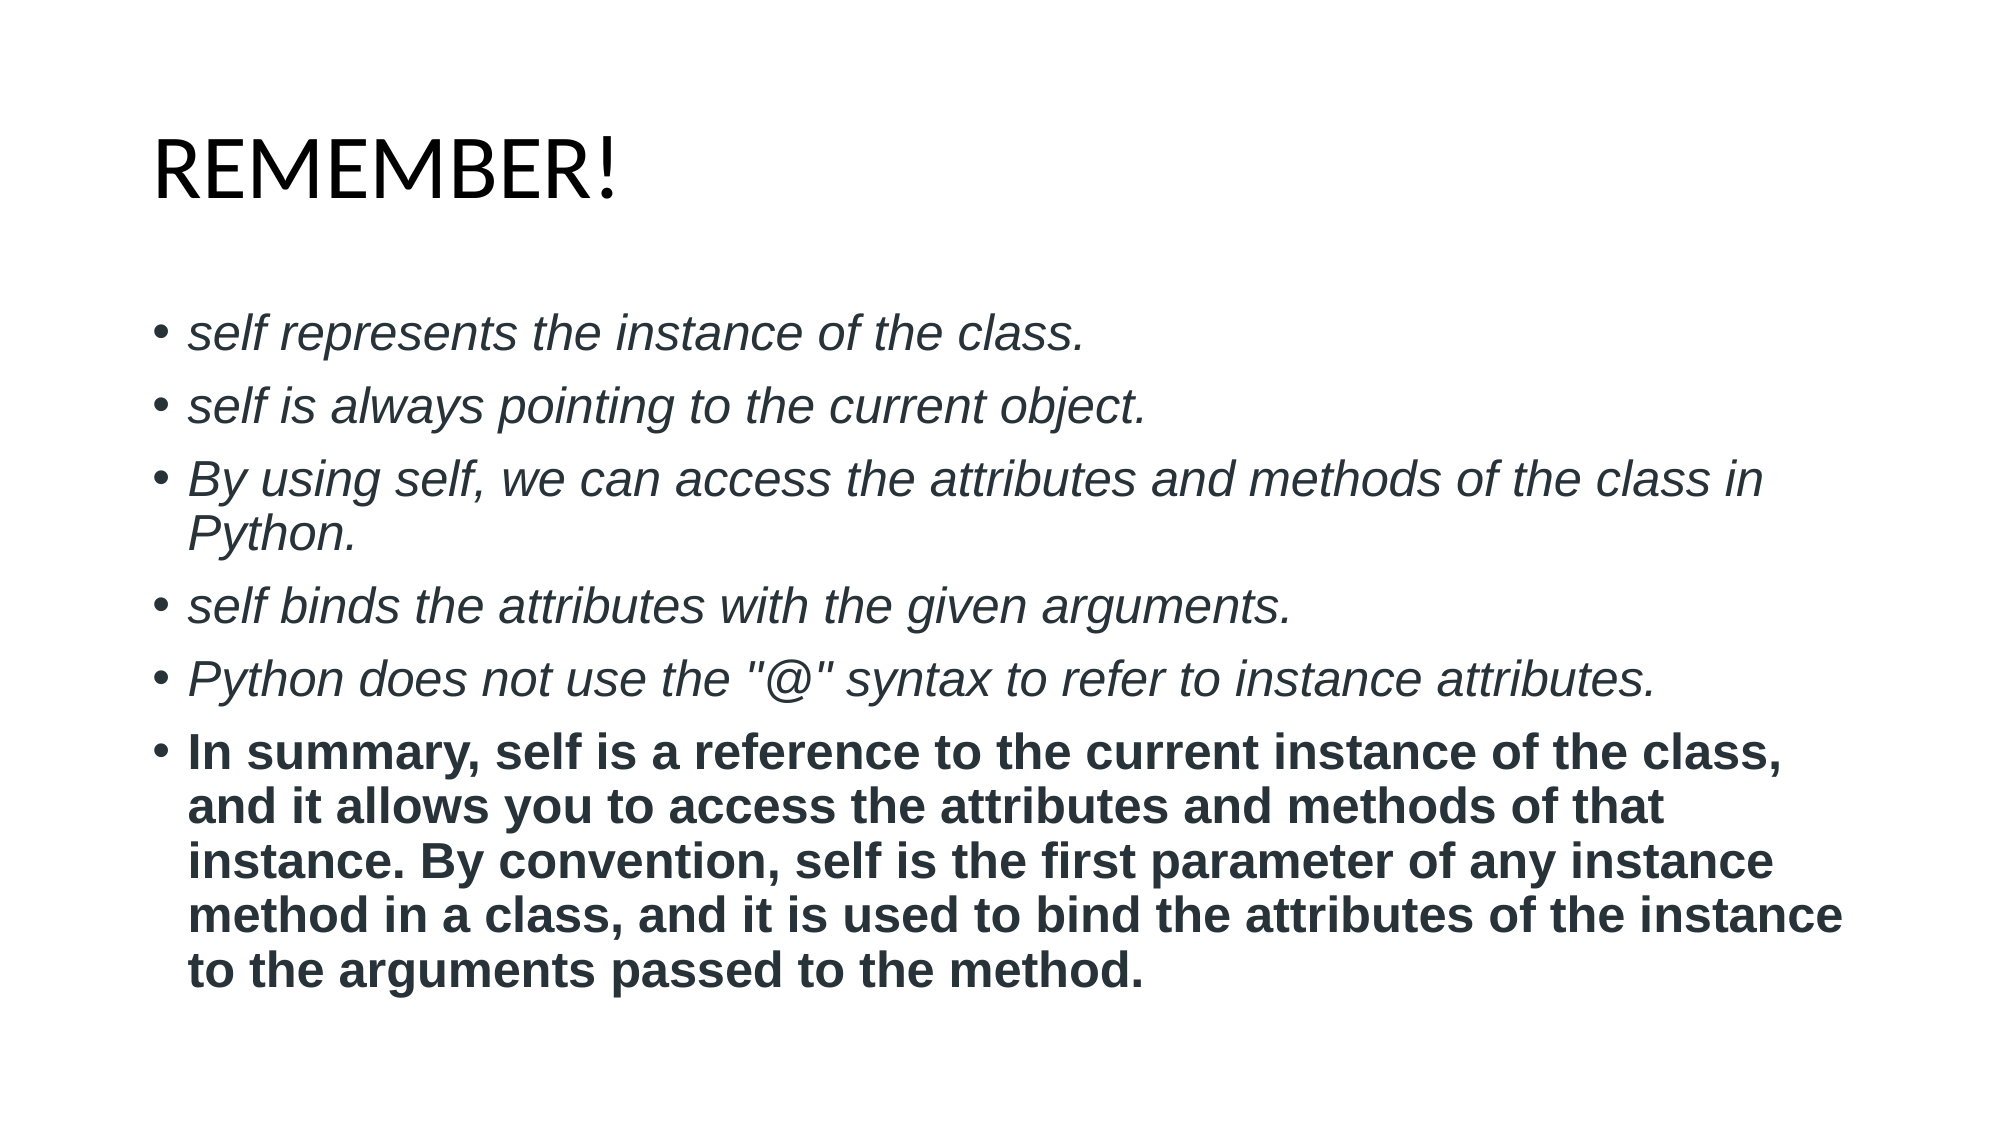

# REMEMBER!
self represents the instance of the class.
self is always pointing to the current object.
By using self, we can access the attributes and methods of the class in Python.
self binds the attributes with the given arguments.
Python does not use the "@" syntax to refer to instance attributes.
In summary, self is a reference to the current instance of the class, and it allows you to access the attributes and methods of that instance. By convention, self is the first parameter of any instance method in a class, and it is used to bind the attributes of the instance to the arguments passed to the method.